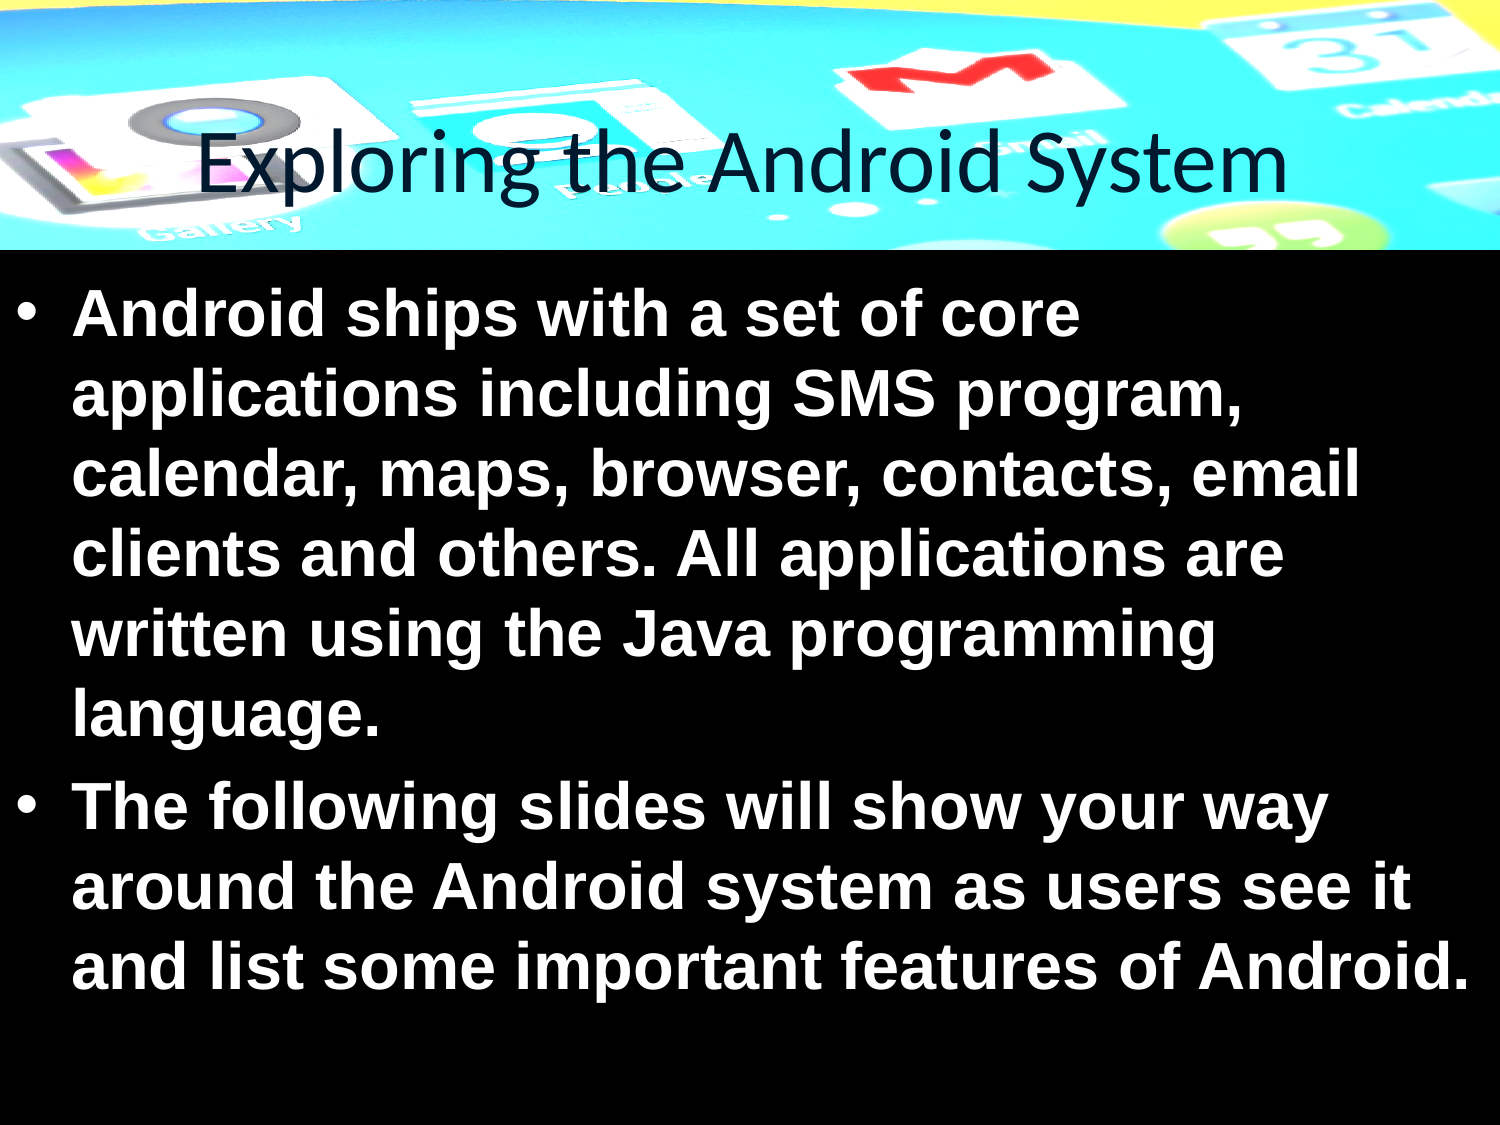

# Exploring the Android System
Android ships with a set of core applications including SMS program, calendar, maps, browser, contacts, email clients and others. All applications are written using the Java programming language.
The following slides will show your way around the Android system as users see it and list some important features of Android.